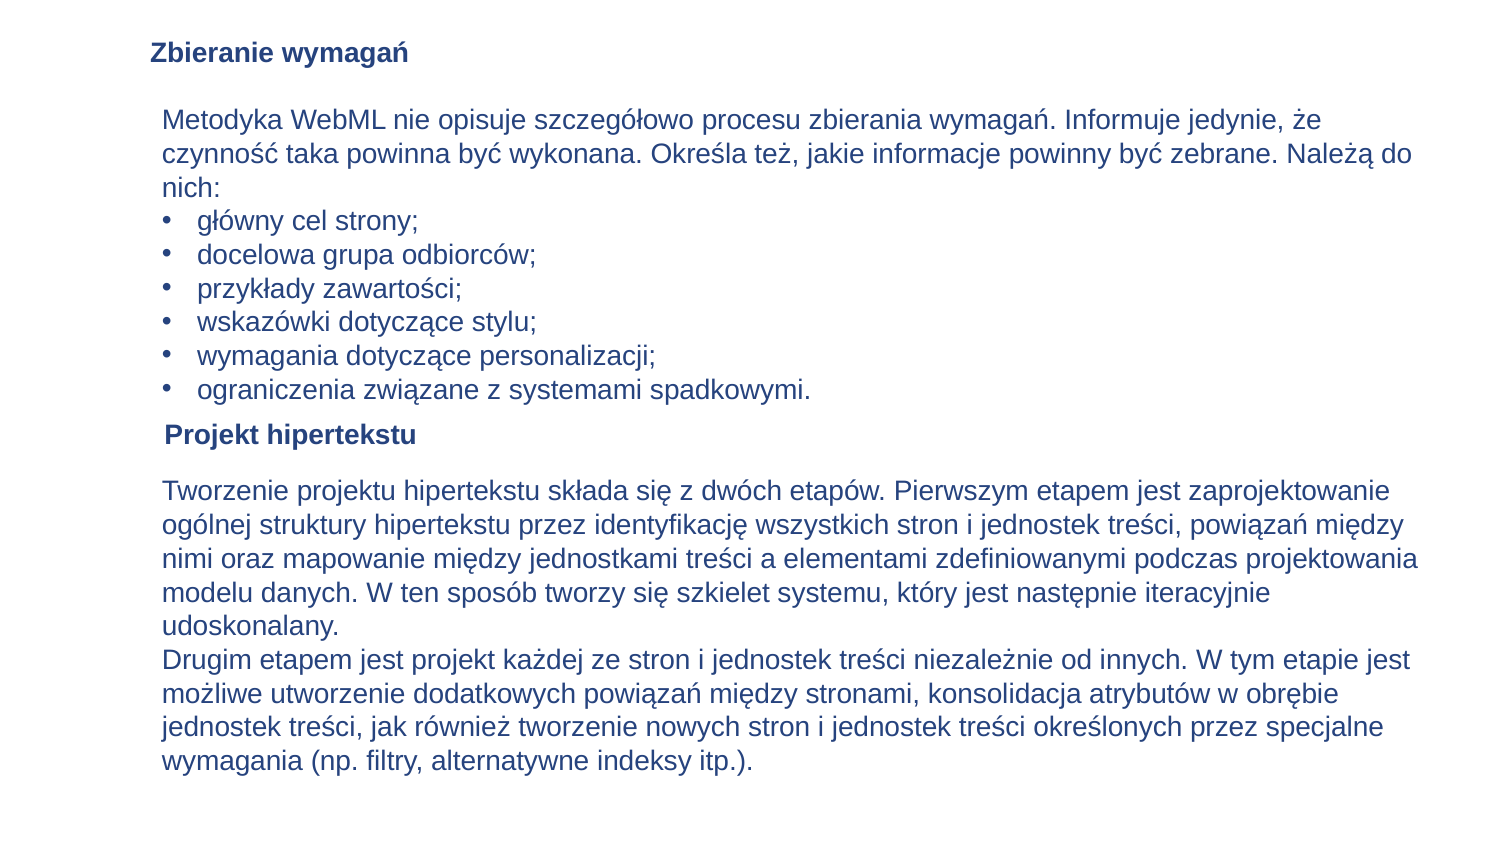

Zbieranie wymagań
Metodyka WebML nie opisuje szczegółowo procesu zbierania wymagań. Informuje jedynie, że czynność taka powinna być wykonana. Określa też, jakie informacje powinny być zebrane. Należą do nich:
główny cel strony;
docelowa grupa odbiorców;
przykłady zawartości;
wskazówki dotyczące stylu;
wymagania dotyczące personalizacji;
ograniczenia związane z systemami spadkowymi.
Projekt hipertekstu
Tworzenie projektu hipertekstu składa się z dwóch etapów. Pierwszym etapem jest zaprojektowanie ogólnej struktury hipertekstu przez identyfikację wszystkich stron i jednostek treści, powiązań między nimi oraz mapowanie między jednostkami treści a elementami zdefiniowanymi podczas projektowania modelu danych. W ten sposób tworzy się szkielet systemu, który jest następnie iteracyjnie udoskonalany.
Drugim etapem jest projekt każdej ze stron i jednostek treści niezależnie od innych. W tym etapie jest możliwe utworzenie dodatkowych powiązań między stronami, konsolidacja atrybutów w obrębie jednostek treści, jak również tworzenie nowych stron i jednostek treści określonych przez specjalne wymagania (np. filtry, alternatywne indeksy itp.).